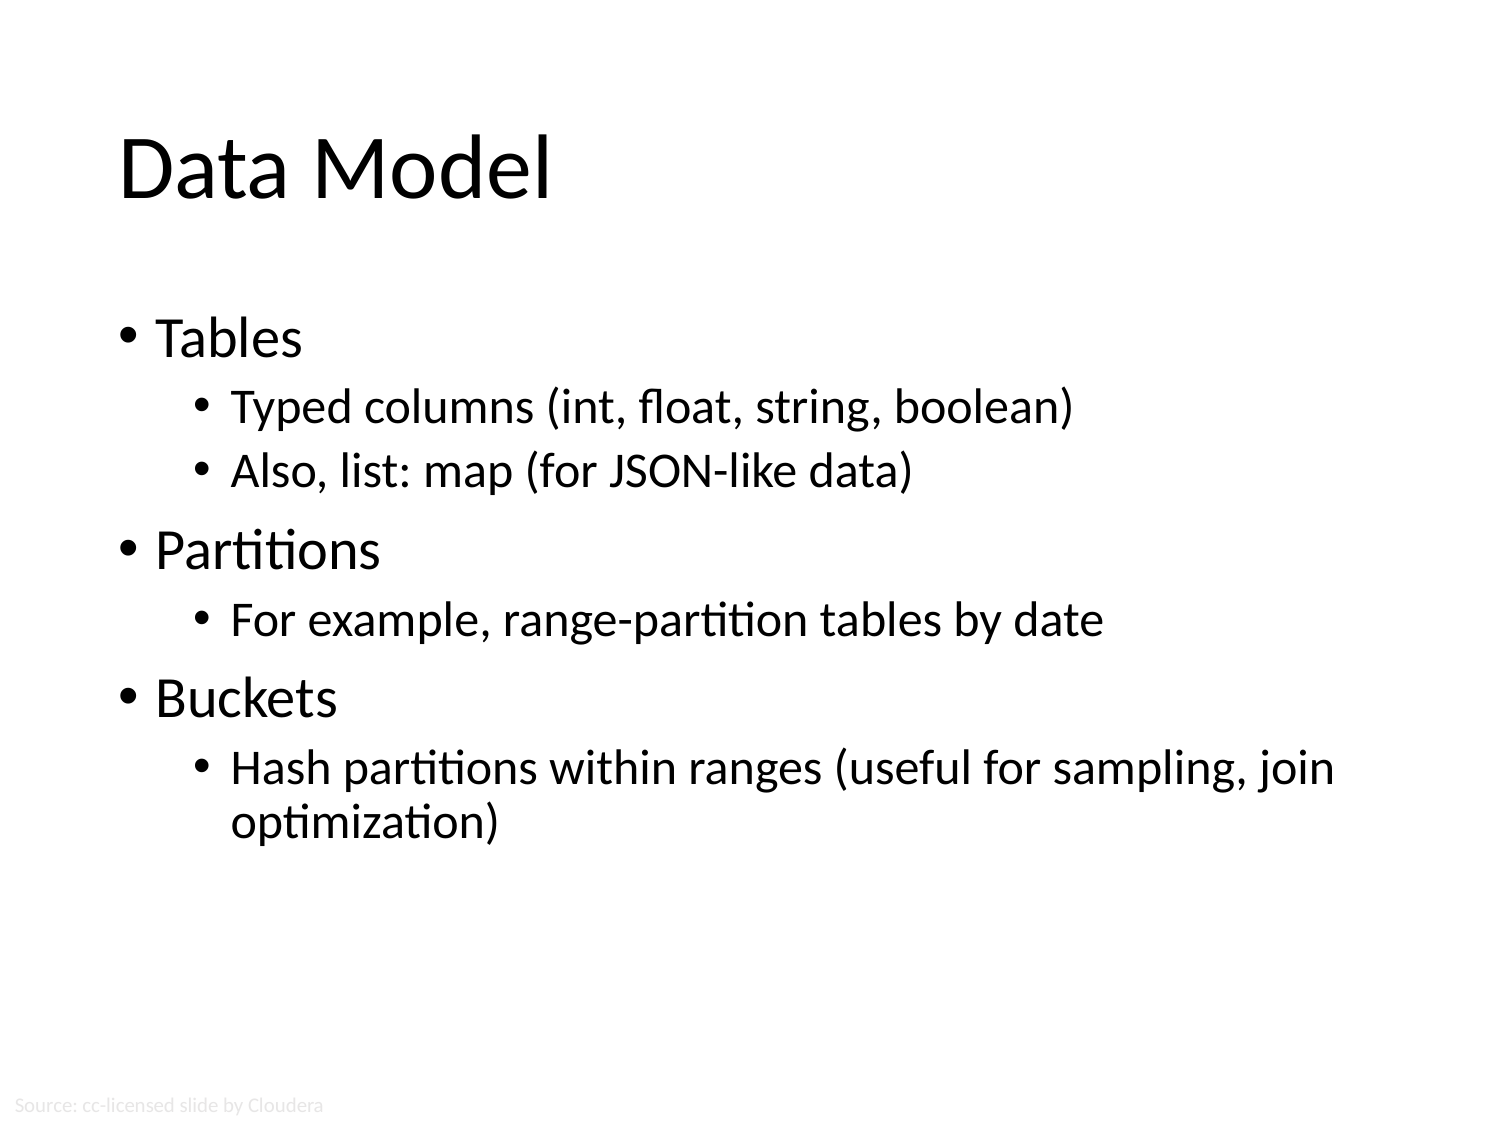

# Data Model
Tables
Typed columns (int, float, string, boolean)
Also, list: map (for JSON-like data)
Partitions
For example, range-partition tables by date
Buckets
Hash partitions within ranges (useful for sampling, join optimization)
Source: cc-licensed slide by Cloudera